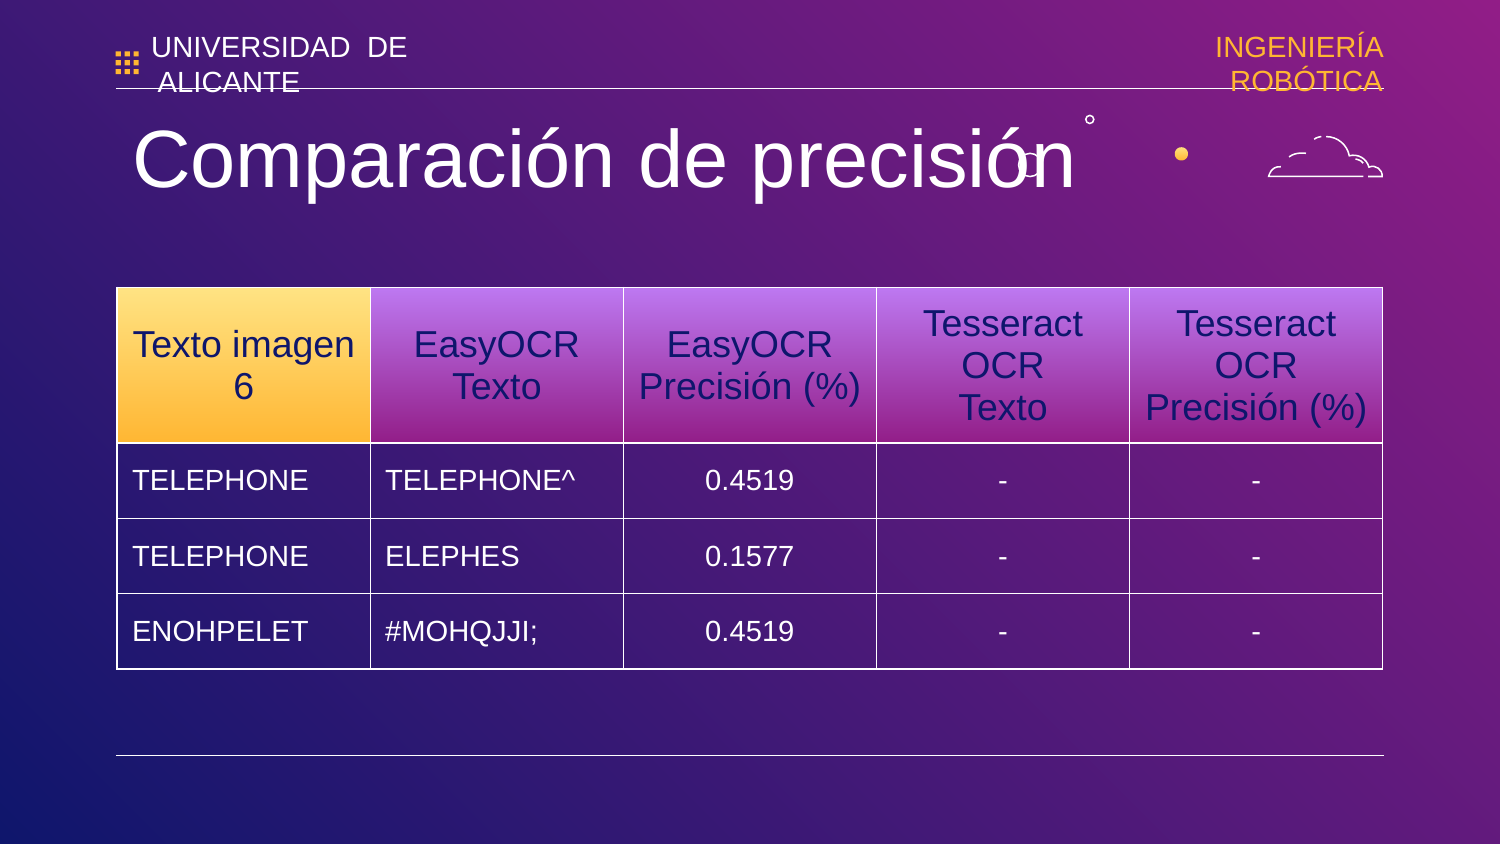

INGENIERÍA ROBÓTICA
UNIVERSIDAD  DE   ALICANTE

# Comparación de precisión

| Texto imagen 6 | EasyOCR Texto | EasyOCR Precisión (%) | Tesseract OCR Texto | Tesseract OCR Precisión (%) |
| --- | --- | --- | --- | --- |
| TELEPHONE | TELEPHONE^ | 0.4519 | - | - |
| TELEPHONE | ELEPHES | 0.1577 | - | - |
| ENOHPELET | #MOHQJJI; | 0.4519 | - | - |